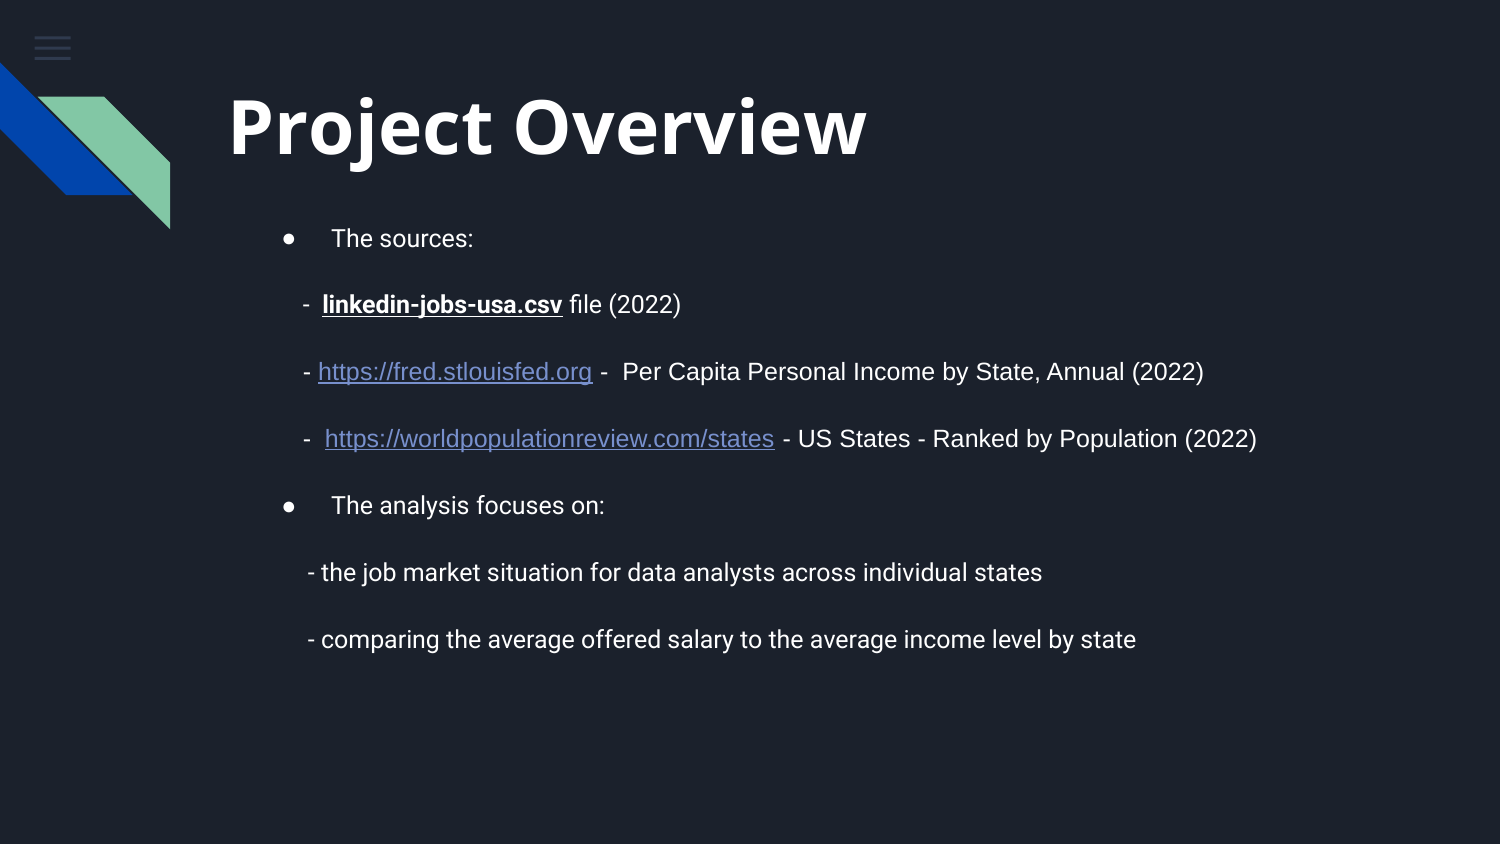

# Project Overview
The sources:
-  linkedin-jobs-usa.csv file (2022)
- https://fred.stlouisfed.org -  Per Capita Personal Income by State, Annual (2022)
-  https://worldpopulationreview.com/states - US States - Ranked by Population (2022)
The analysis focuses on:
 - the job market situation for data analysts across individual states
 - comparing the average offered salary to the average income level by state